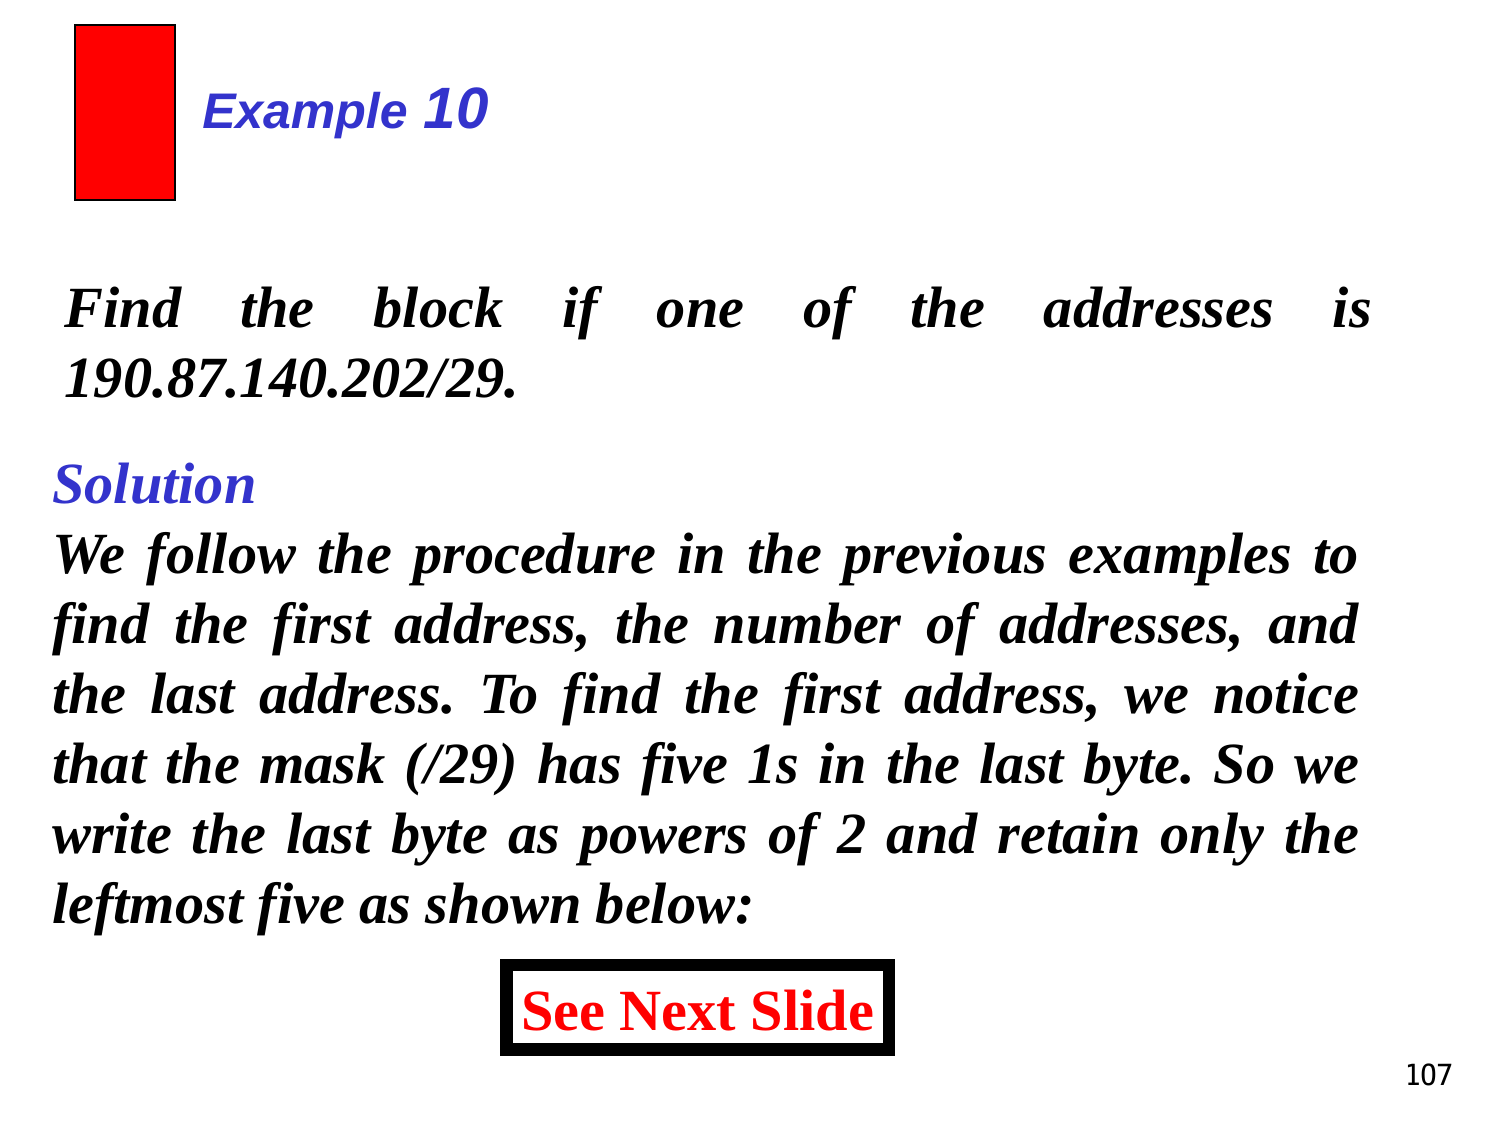

Example 10
Find the block if one of the addresses is 190.87.140.202/29.
Solution
We follow the procedure in the previous examples to find the first address, the number of addresses, and the last address. To find the first address, we notice that the mask (/29) has five 1s in the last byte. So we write the last byte as powers of 2 and retain only the leftmost five as shown below:
See Next Slide
107